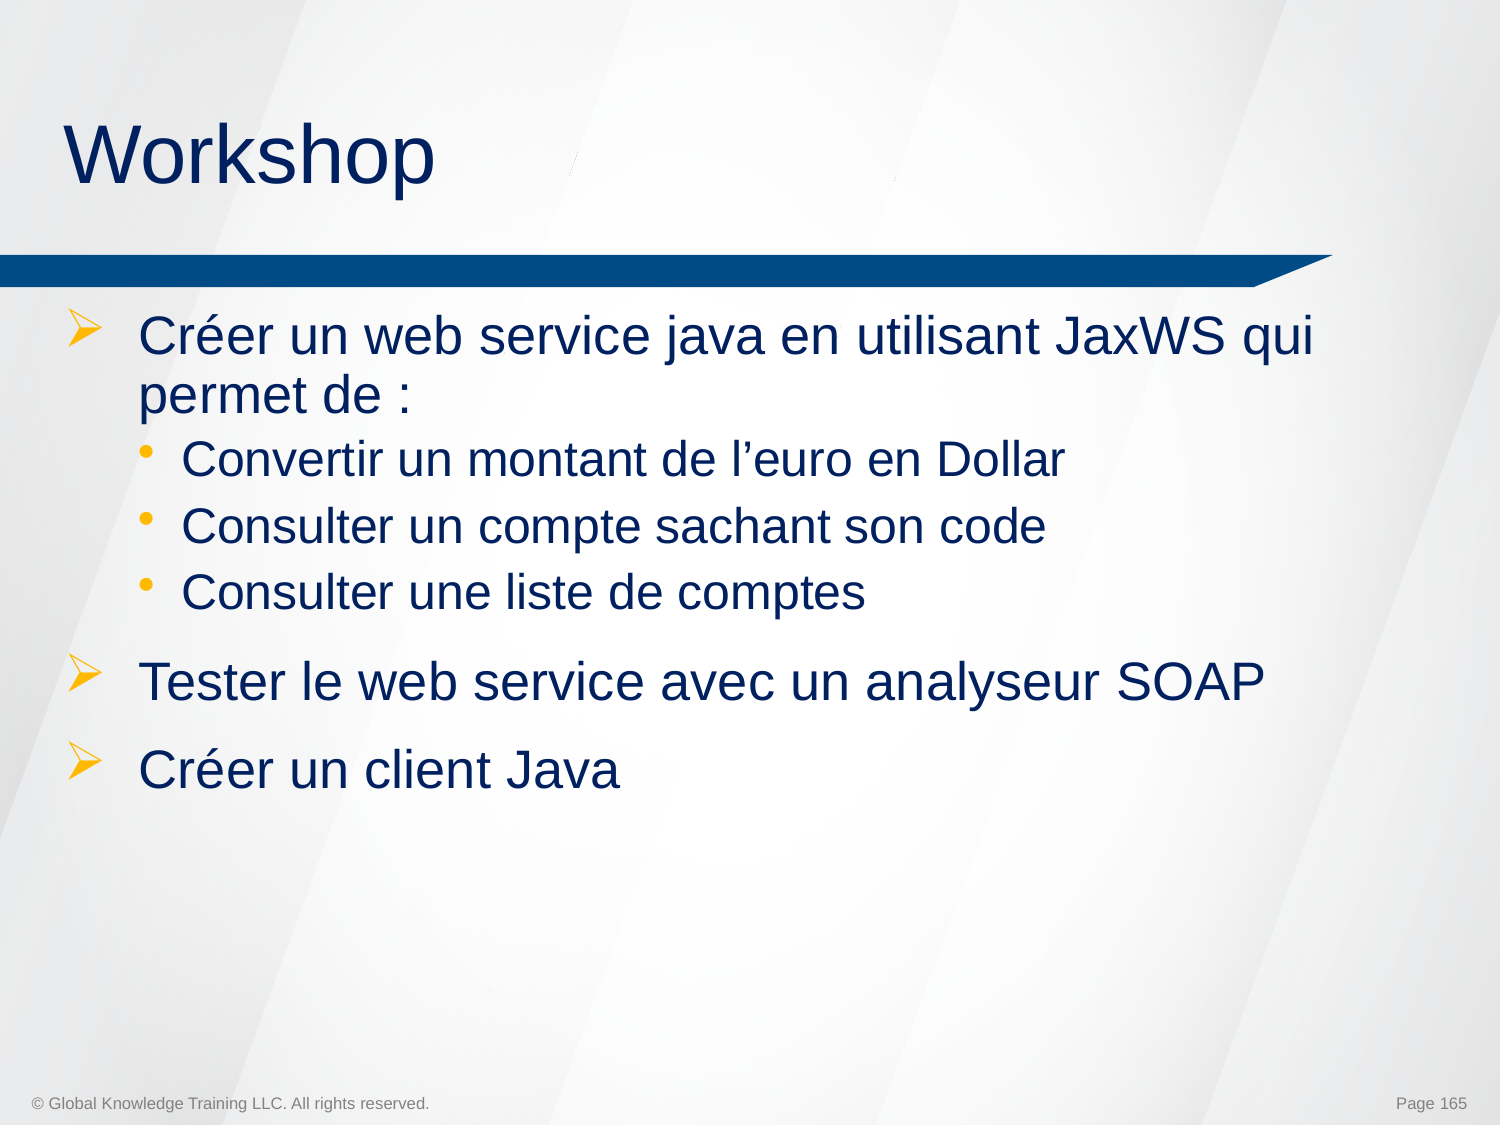

# Workshop
Créer un web service java en utilisant JaxWS qui permet de :
Convertir un montant de l’euro en Dollar
Consulter un compte sachant son code
Consulter une liste de comptes
Tester le web service avec un analyseur SOAP
Créer un client Java